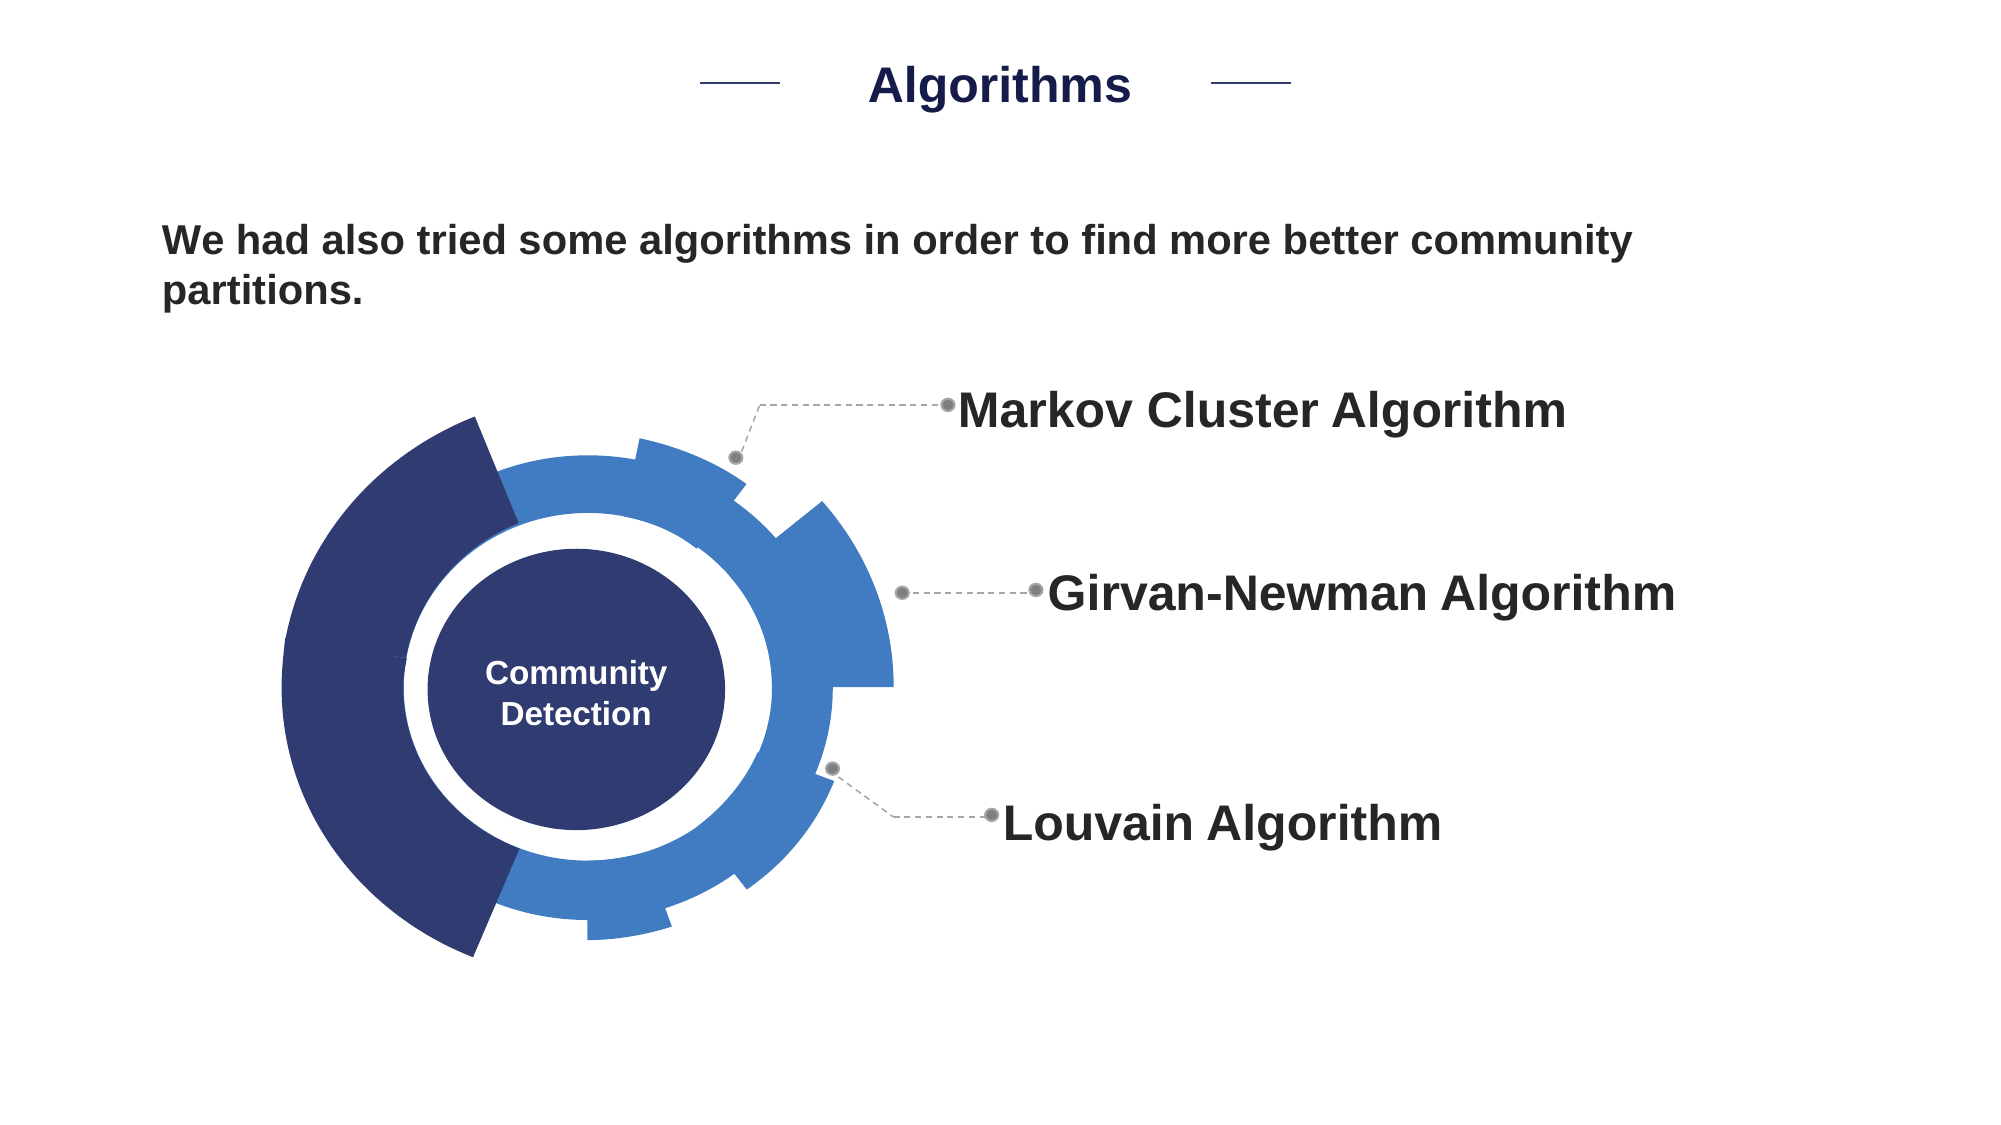

Algorithms

We had also tried some algorithms in order to find more better community partitions.
Markov Cluster Algorithm

Girvan-Newman Algorithm

Community
Detection

Louvain Algorithm